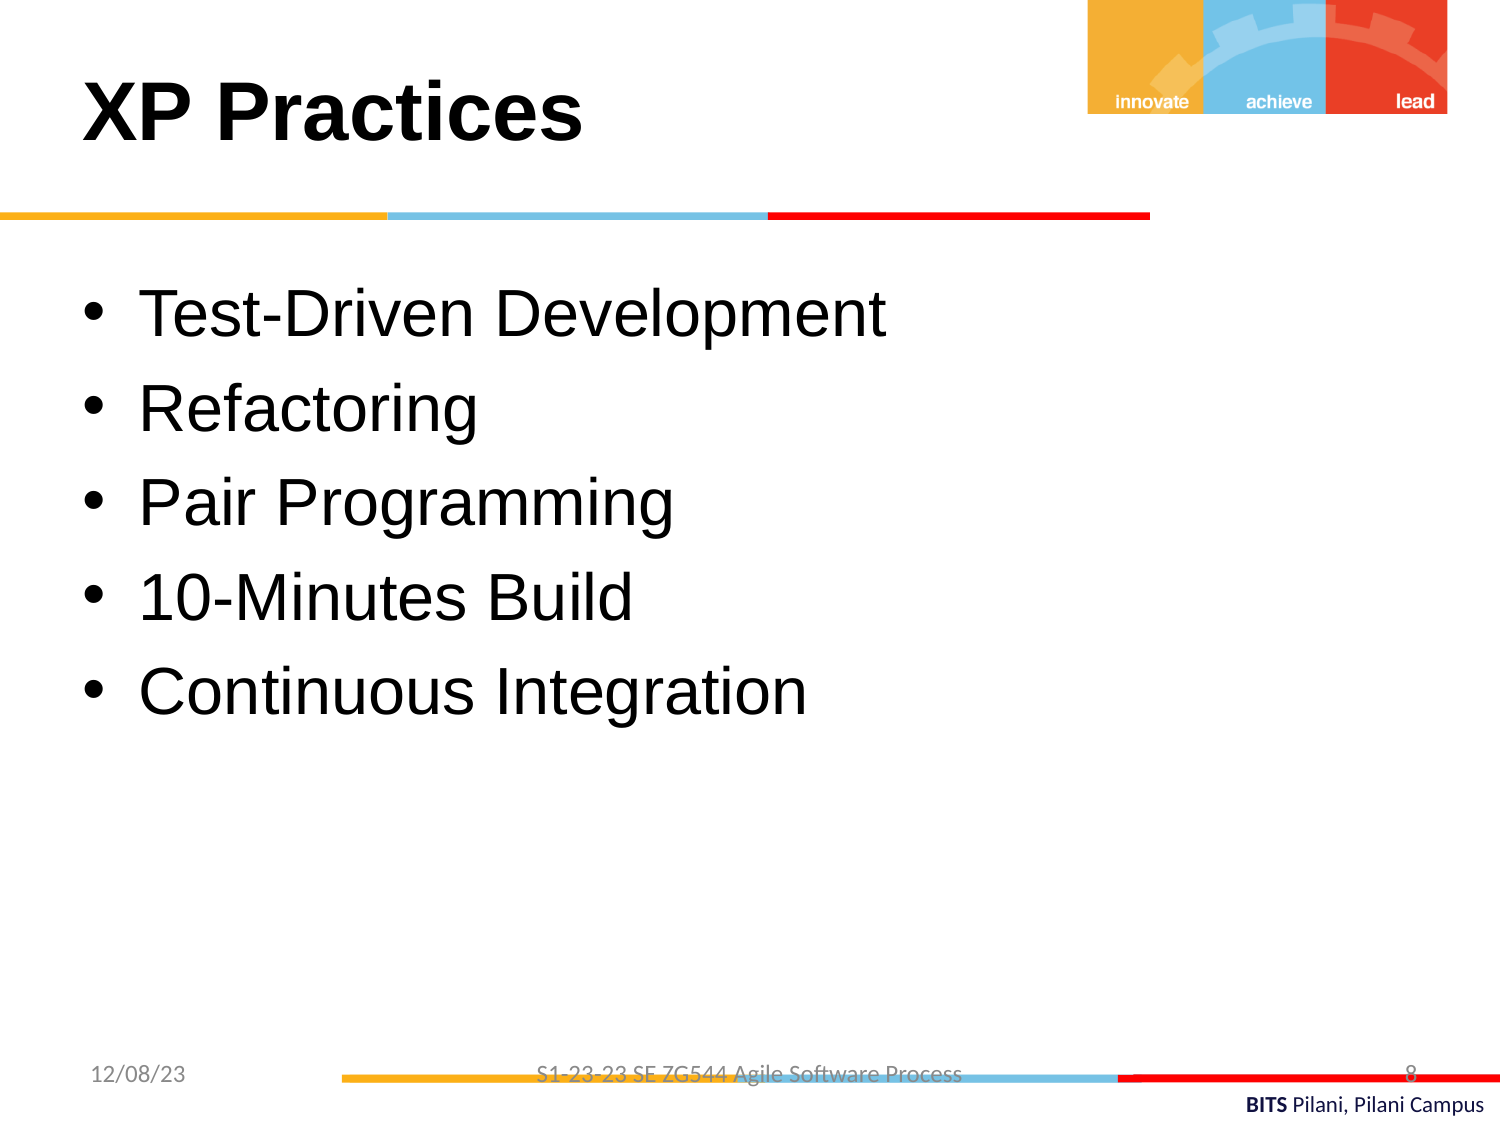

XP Practices
Test-Driven Development
Refactoring
Pair Programming
10-Minutes Build
Continuous Integration
12/08/23
S1-23-23 SE ZG544 Agile Software Process
8